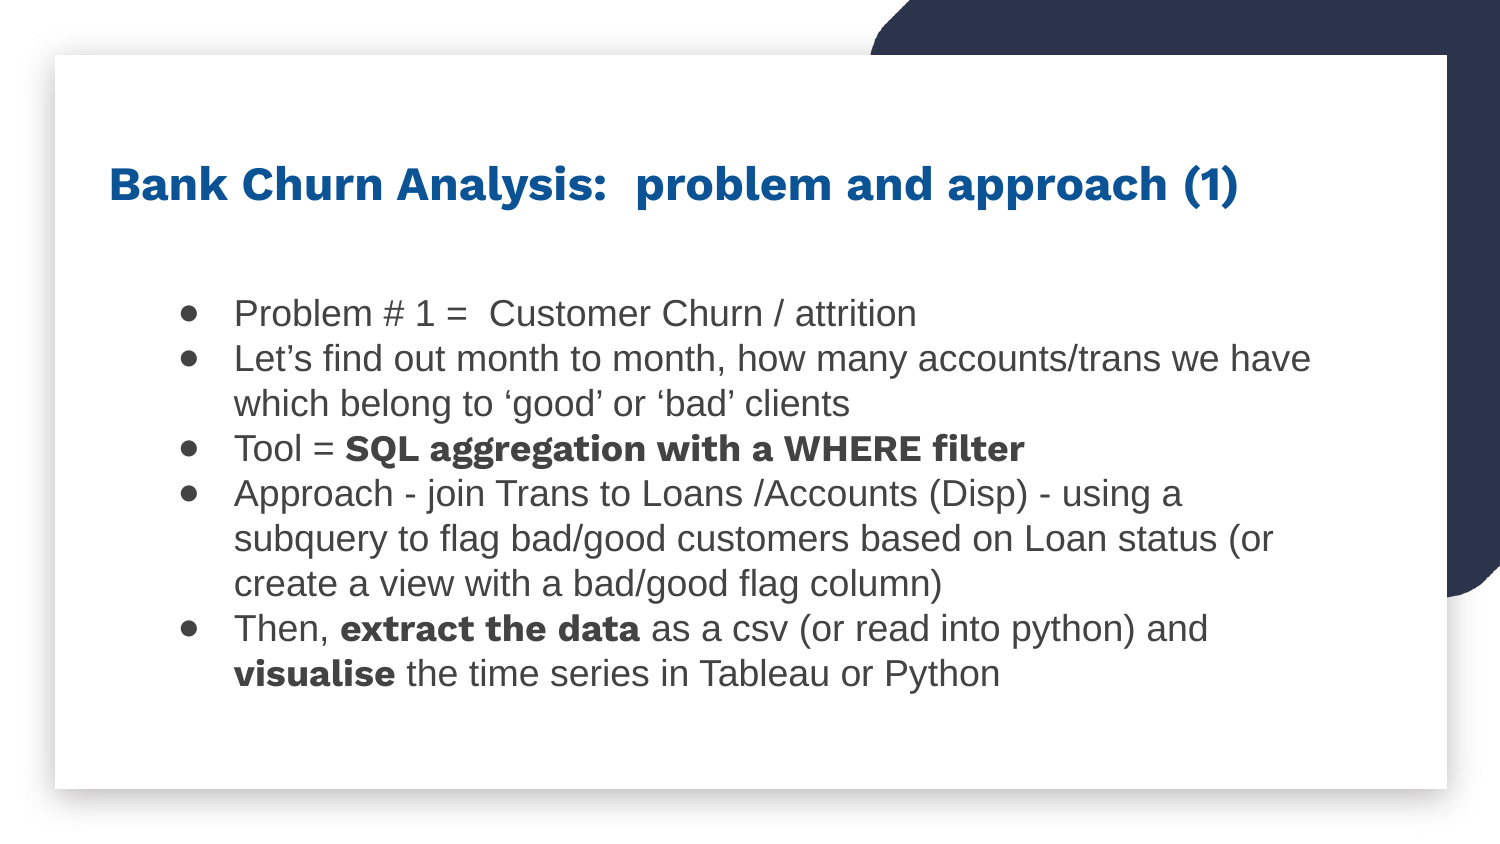

Bank Churn Analysis:  problem and approach (1)

Problem # 1 =  Customer Churn / attrition
Let’s find out month to month, how many accounts/trans we have which belong to ‘good’ or ‘bad’ clients
Tool = SQL aggregation with a WHERE filter
Approach - join Trans to Loans /Accounts (Disp) - using a subquery to flag bad/good customers based on Loan status (or create a view with a bad/good flag column)
Then, extract the data as a csv (or read into python) and visualise the time series in Tableau or Python